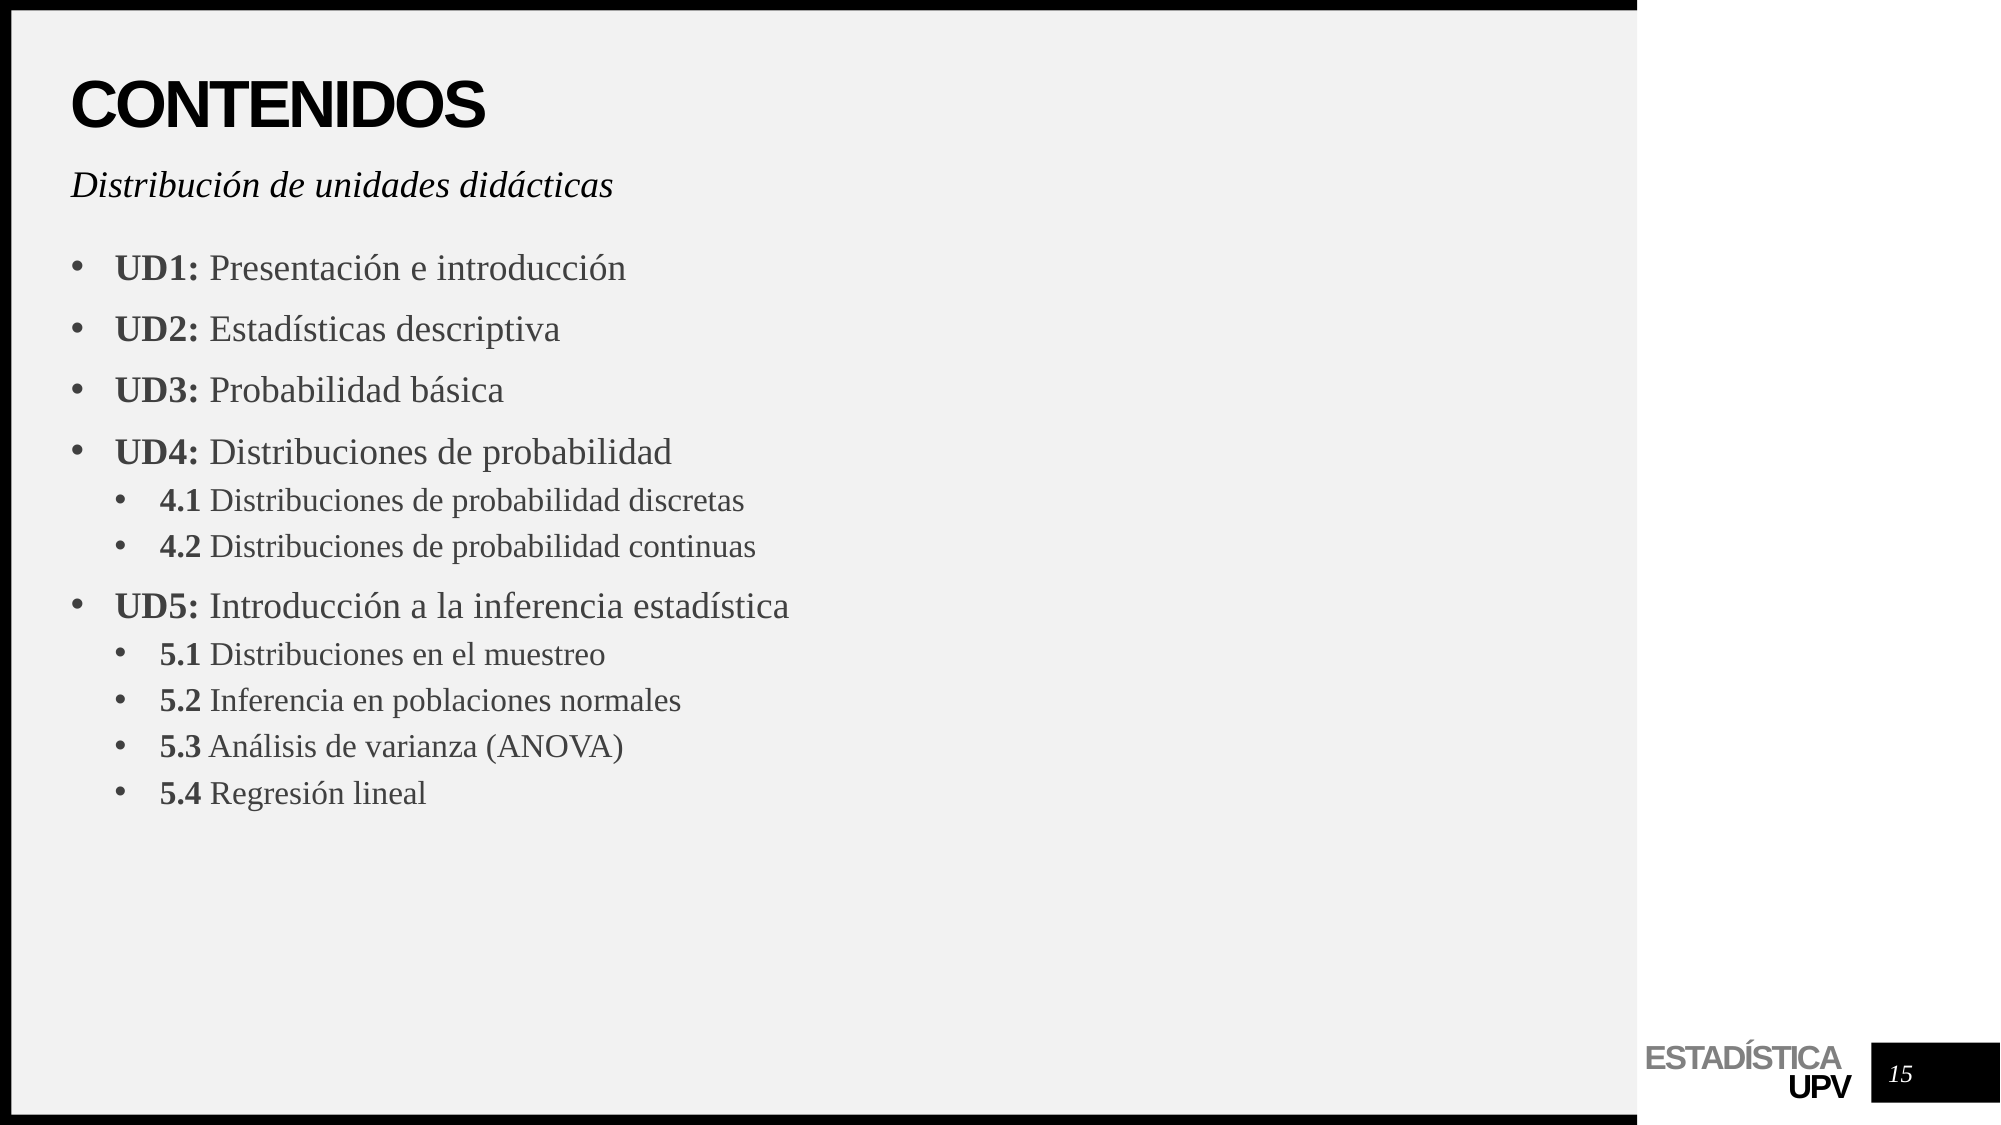

# CONTENIDOS
Distribución de unidades didácticas
UD1: Presentación e introducción
UD2: Estadísticas descriptiva
UD3: Probabilidad básica
UD4: Distribuciones de probabilidad
4.1 Distribuciones de probabilidad discretas
4.2 Distribuciones de probabilidad continuas
UD5: Introducción a la inferencia estadística
5.1 Distribuciones en el muestreo
5.2 Inferencia en poblaciones normales
5.3 Análisis de varianza (ANOVA)
5.4 Regresión lineal

15